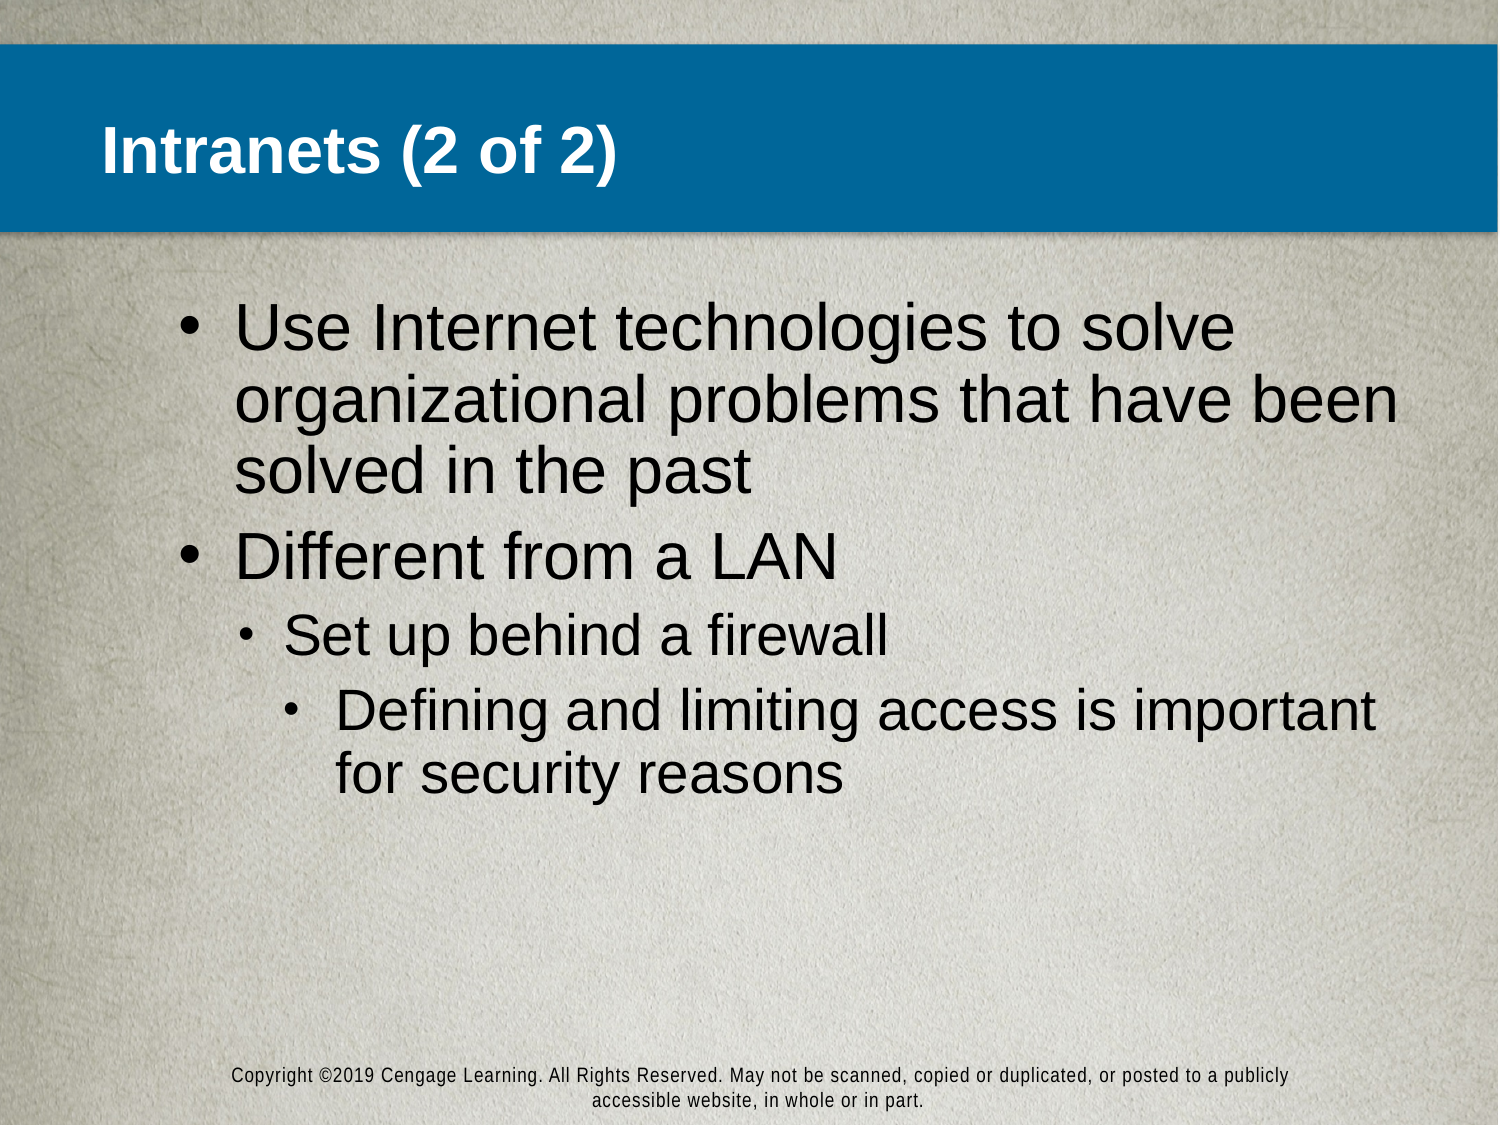

# Intranets (2 of 2)
Use Internet technologies to solve organizational problems that have been solved in the past
Different from a LAN
Set up behind a firewall
Defining and limiting access is important for security reasons